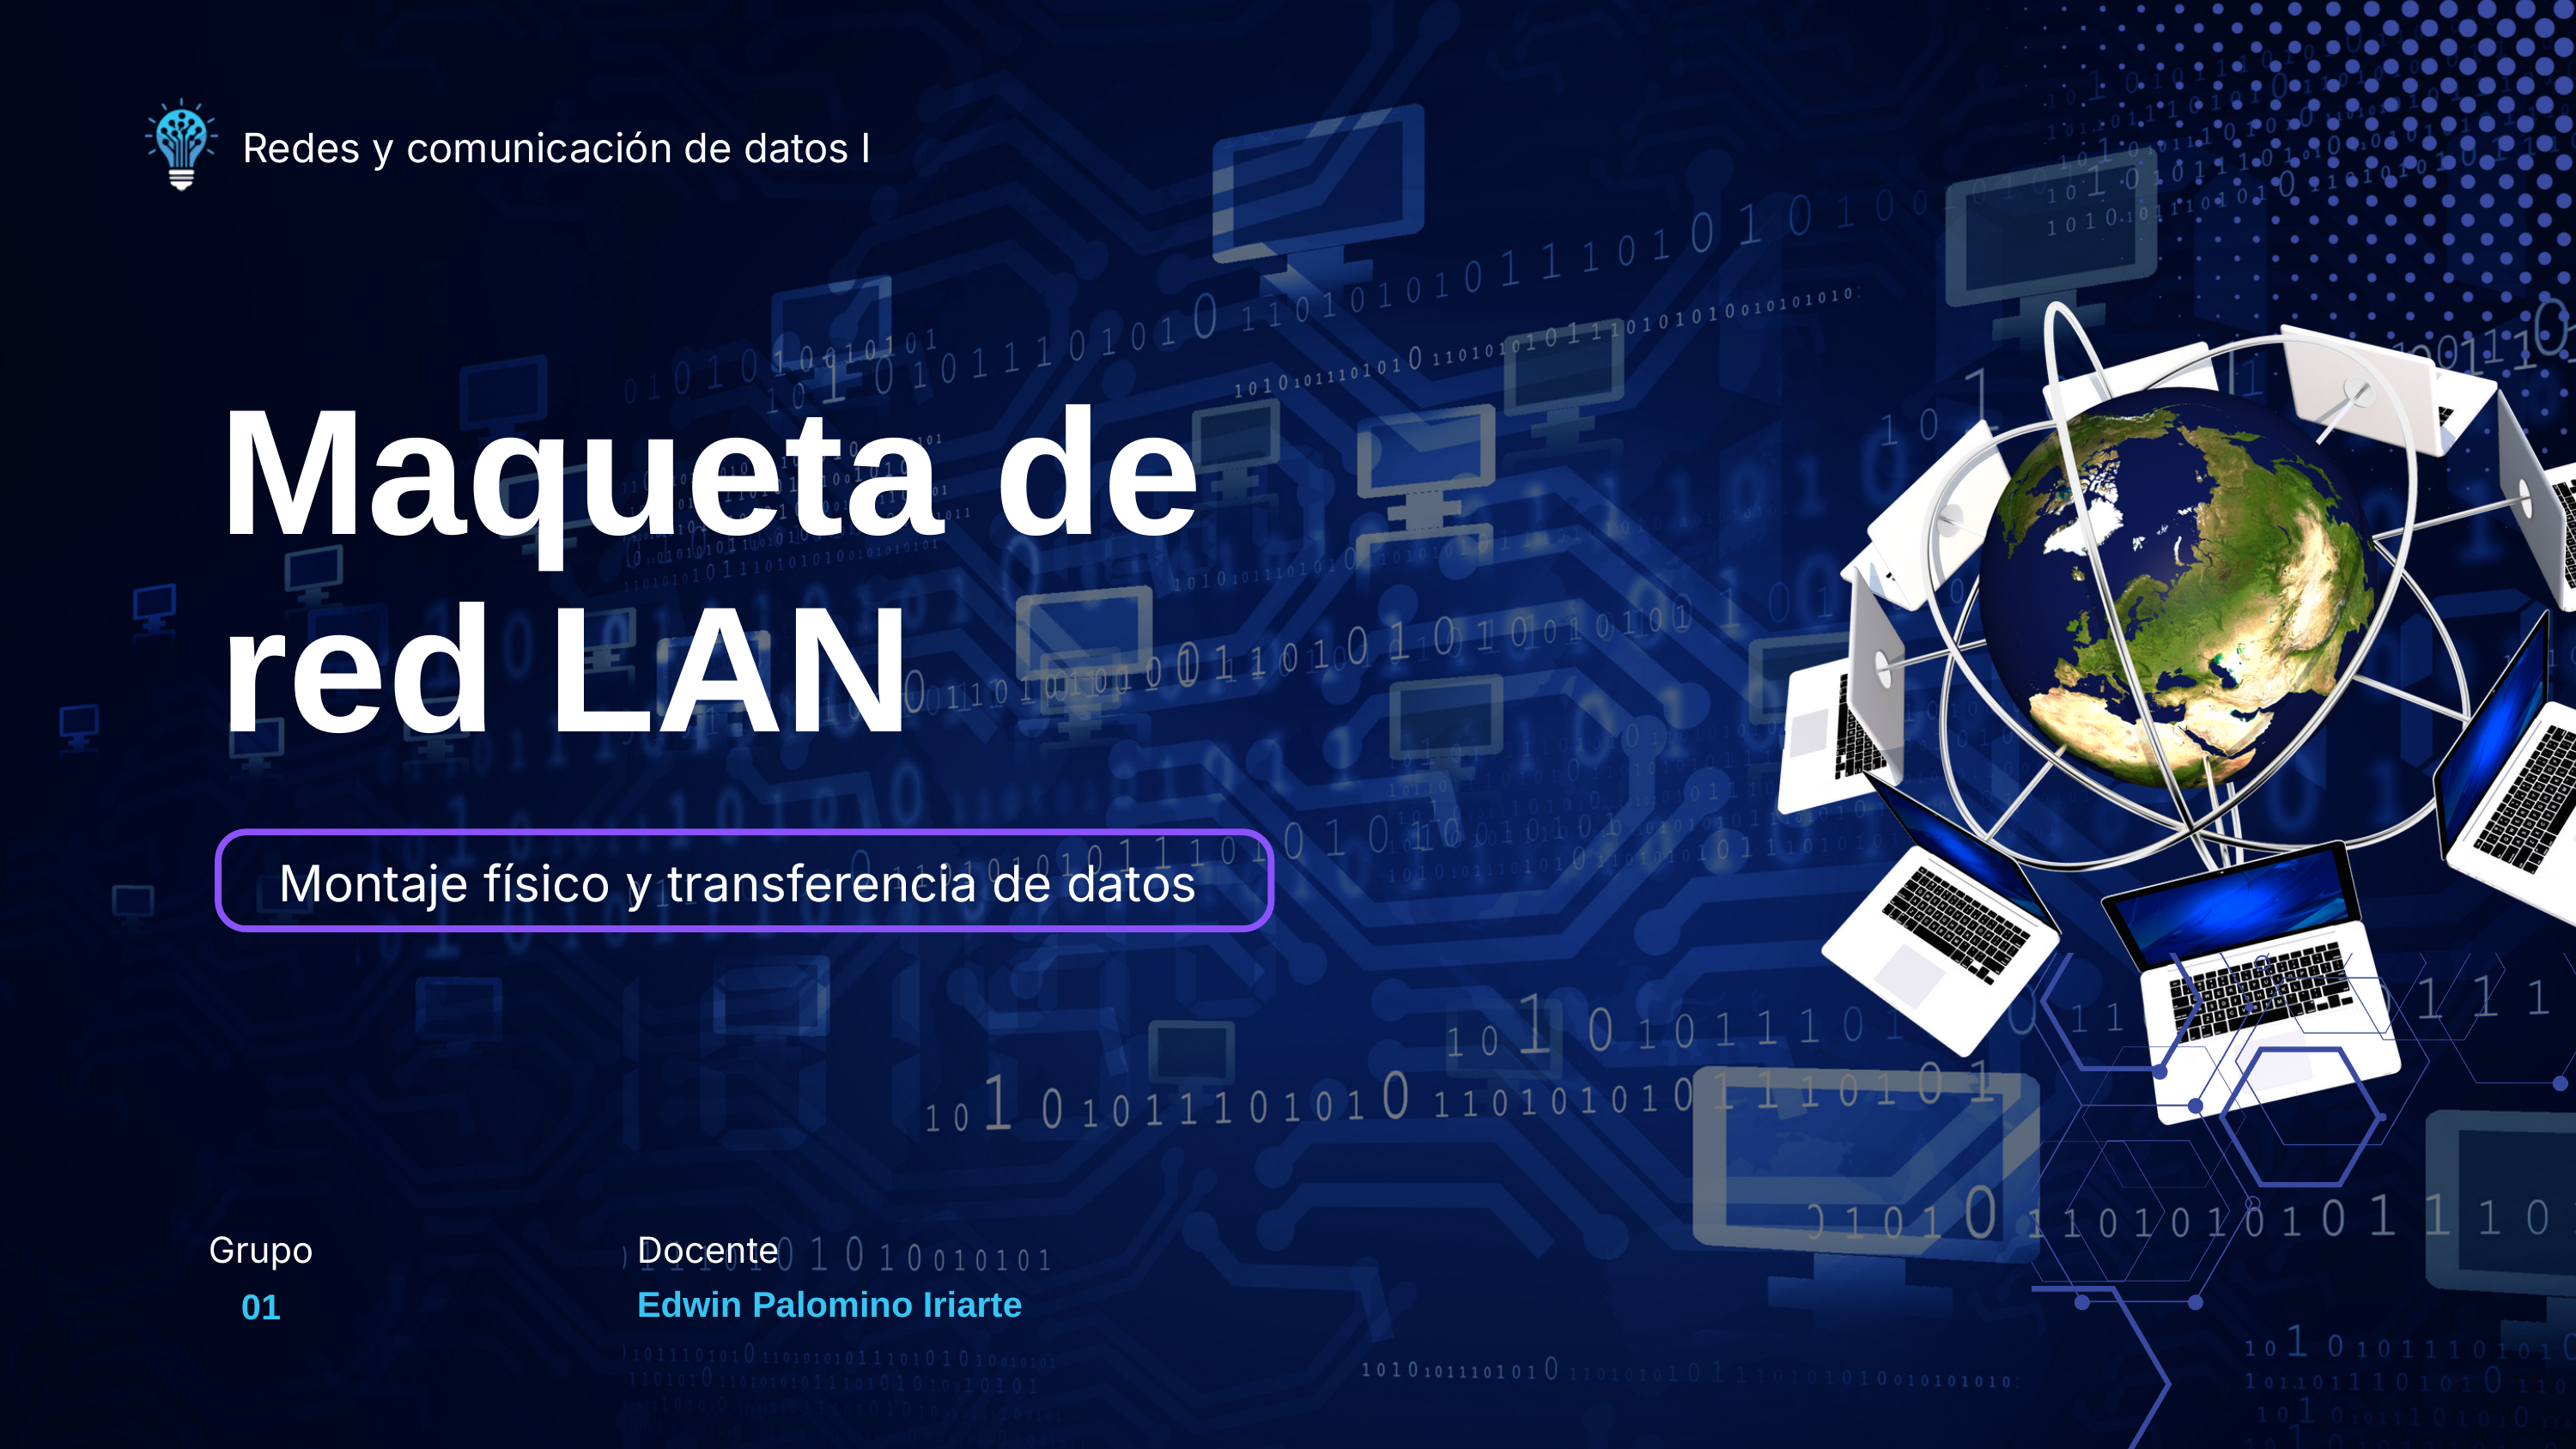

Redes y comunicación de datos I

Maqueta de red LAN

Montaje físico y transferencia de datos

Grupo
Docente
Edwin Palomino Iriarte
01